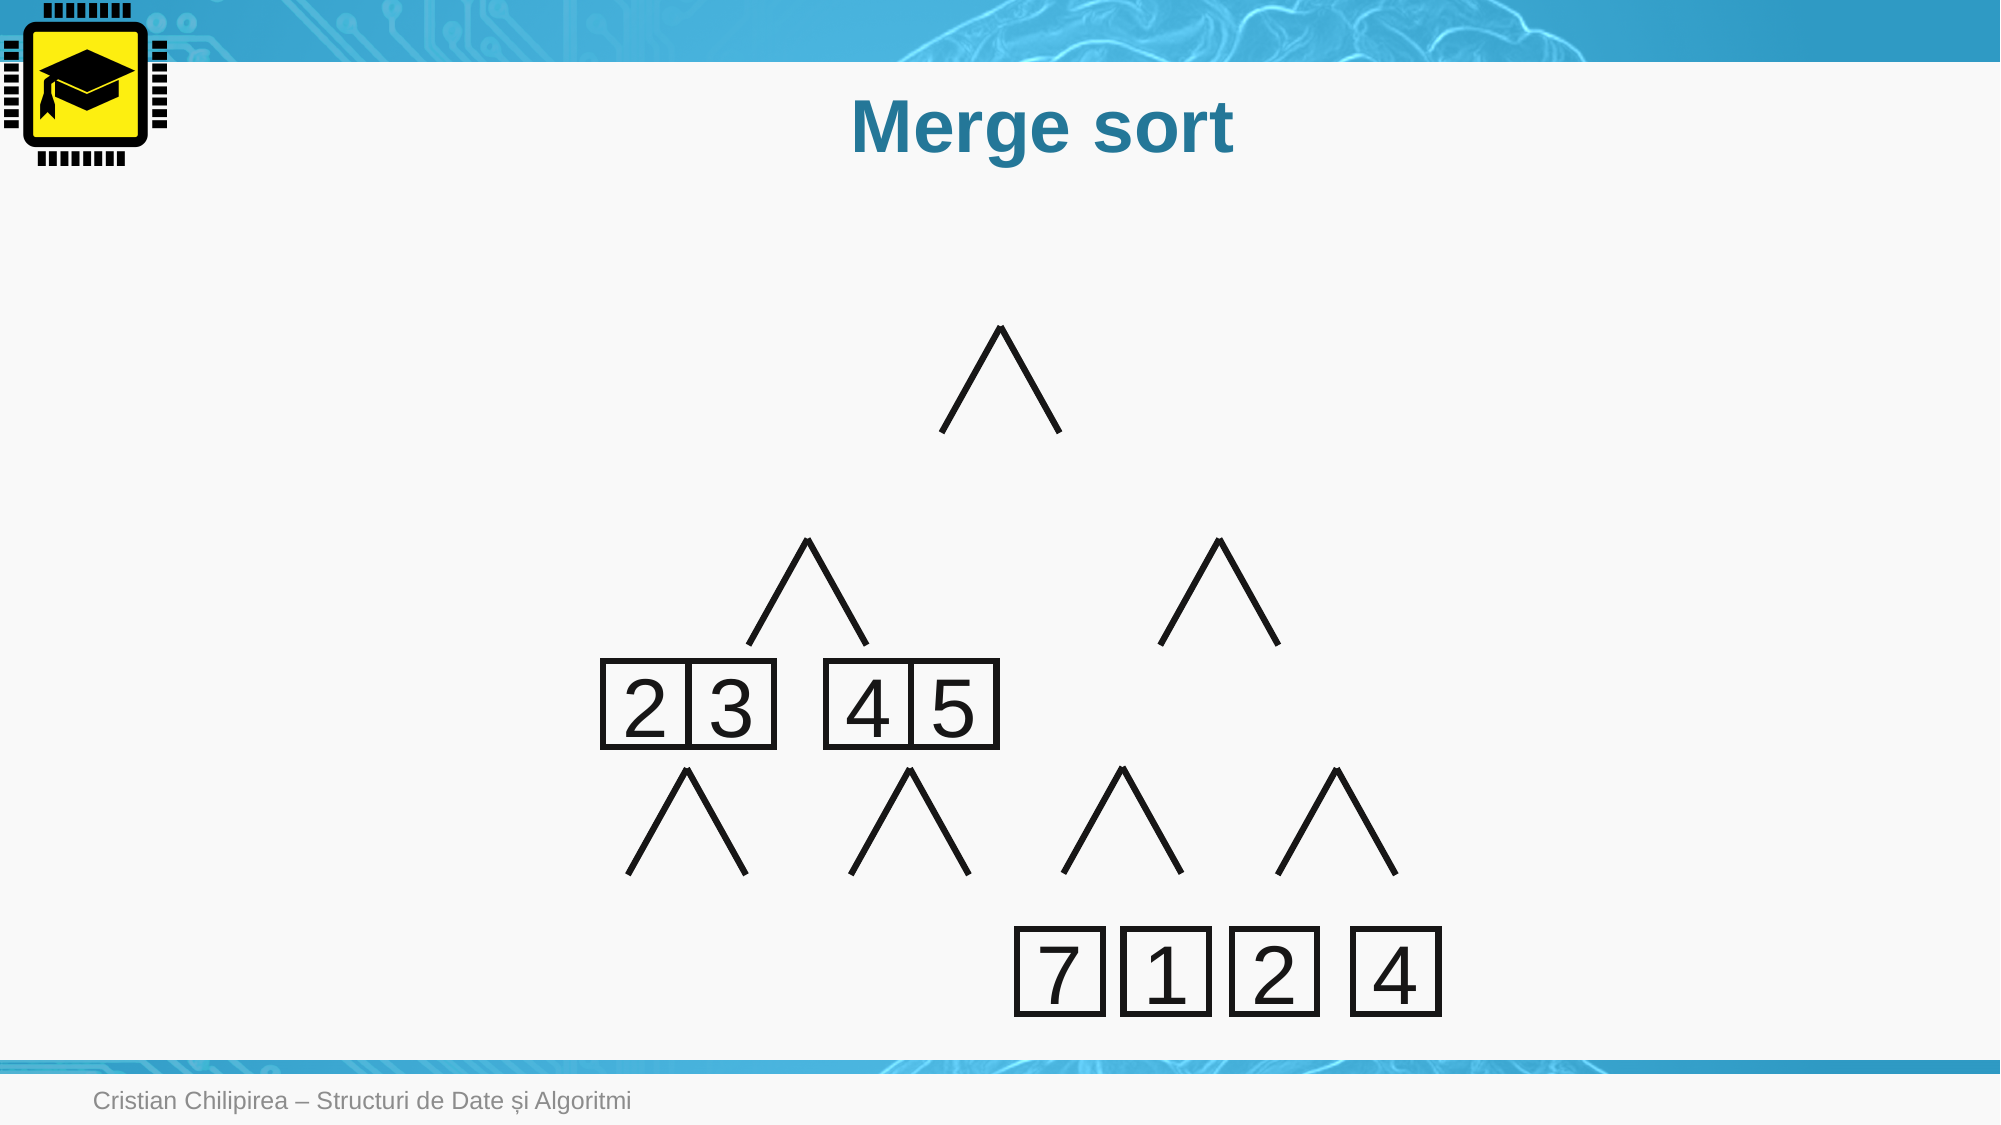

# Merge sort
2
3
4
5
7
1
2
4
Cristian Chilipirea – Structuri de Date și Algoritmi